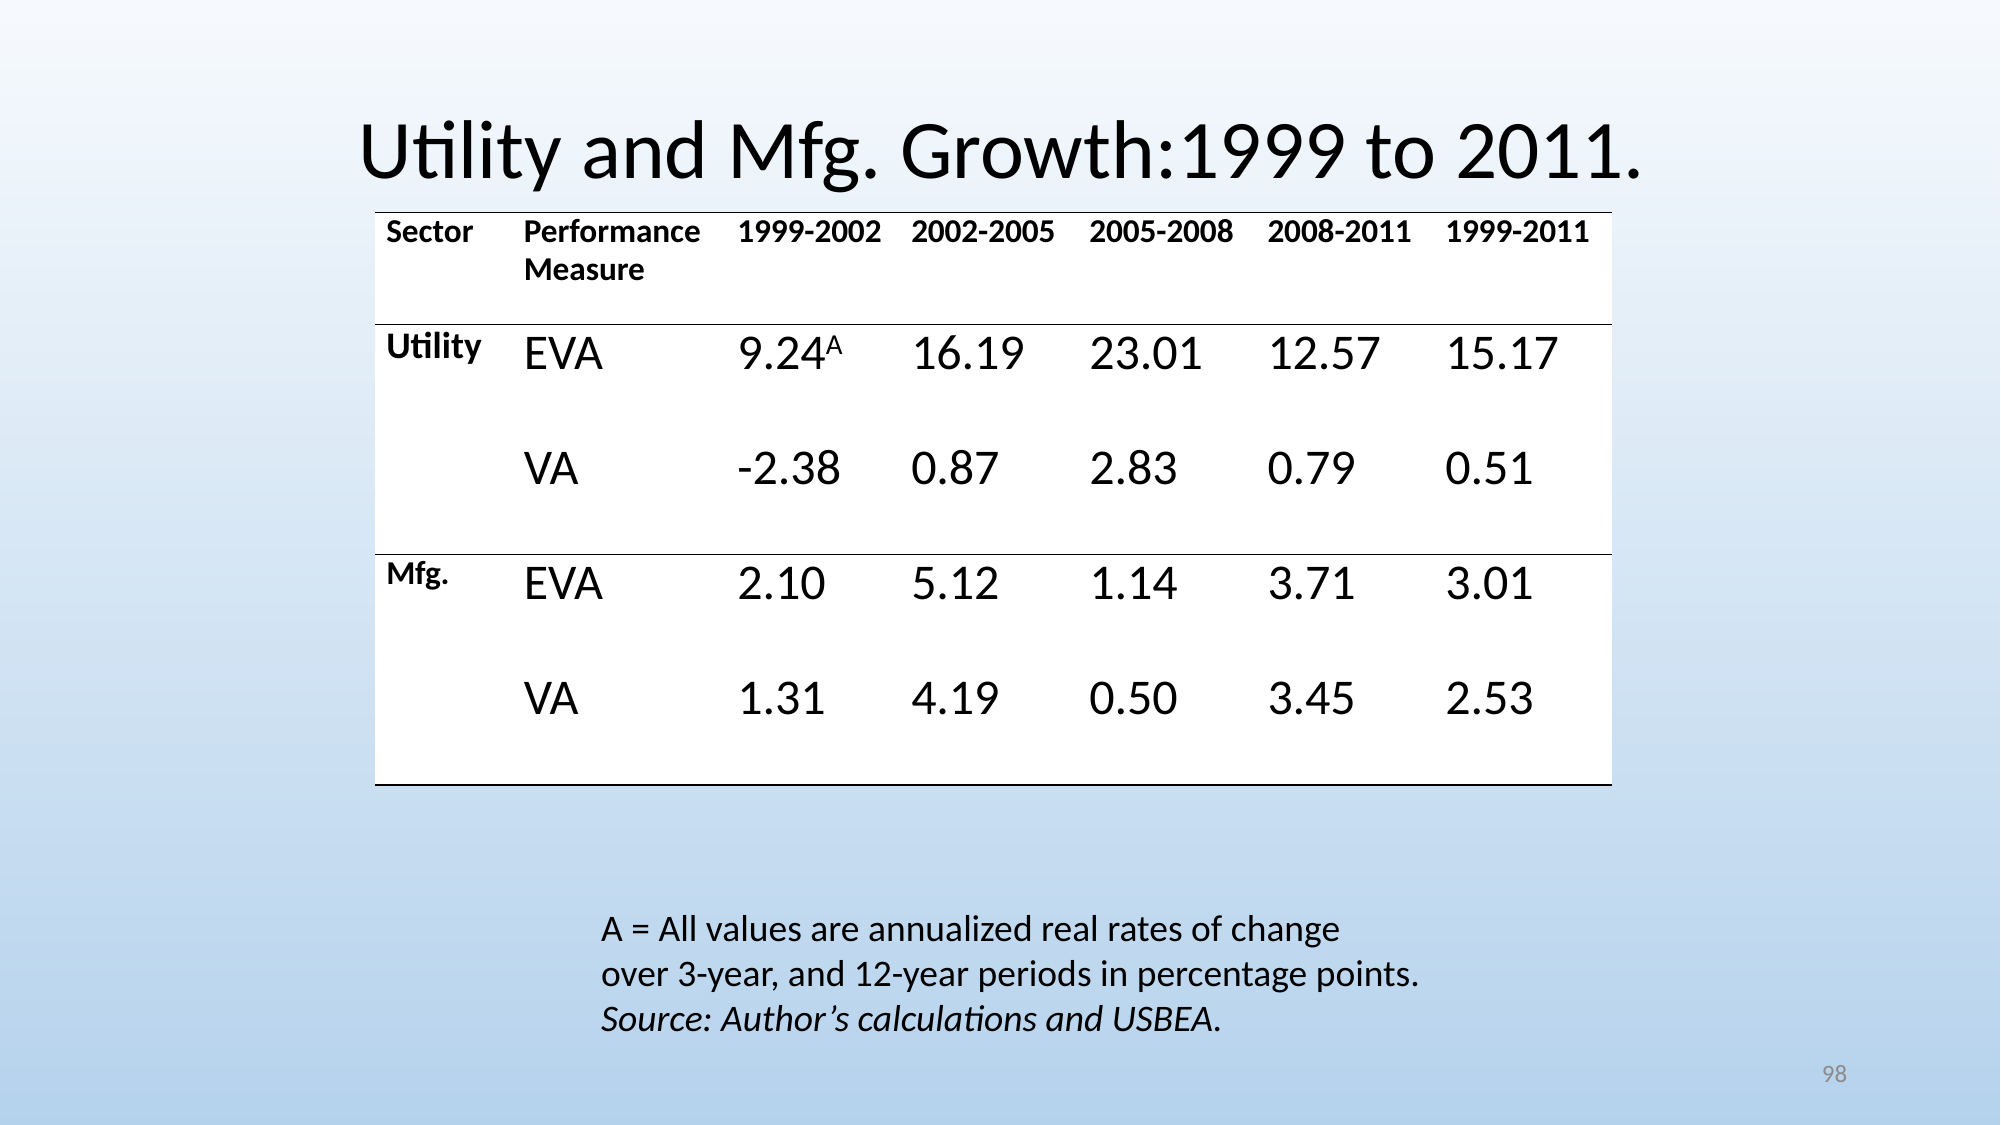

Utility and Mfg. Growth:1999 to 2011.
| Sector | Performance Measure | 1999-2002 | 2002-2005 | 2005-2008 | 2008-2011 | 1999-2011 |
| --- | --- | --- | --- | --- | --- | --- |
| Utility | EVA | 9.24A | 16.19 | 23.01 | 12.57 | 15.17 |
|  | VA | -2.38 | 0.87 | 2.83 | 0.79 | 0.51 |
| Mfg. | EVA | 2.10 | 5.12 | 1.14 | 3.71 | 3.01 |
|  | VA | 1.31 | 4.19 | 0.50 | 3.45 | 2.53 |
A = All values are annualized real rates of change
over 3-year, and 12-year periods in percentage points.
Source: Author’s calculations and USBEA.
98